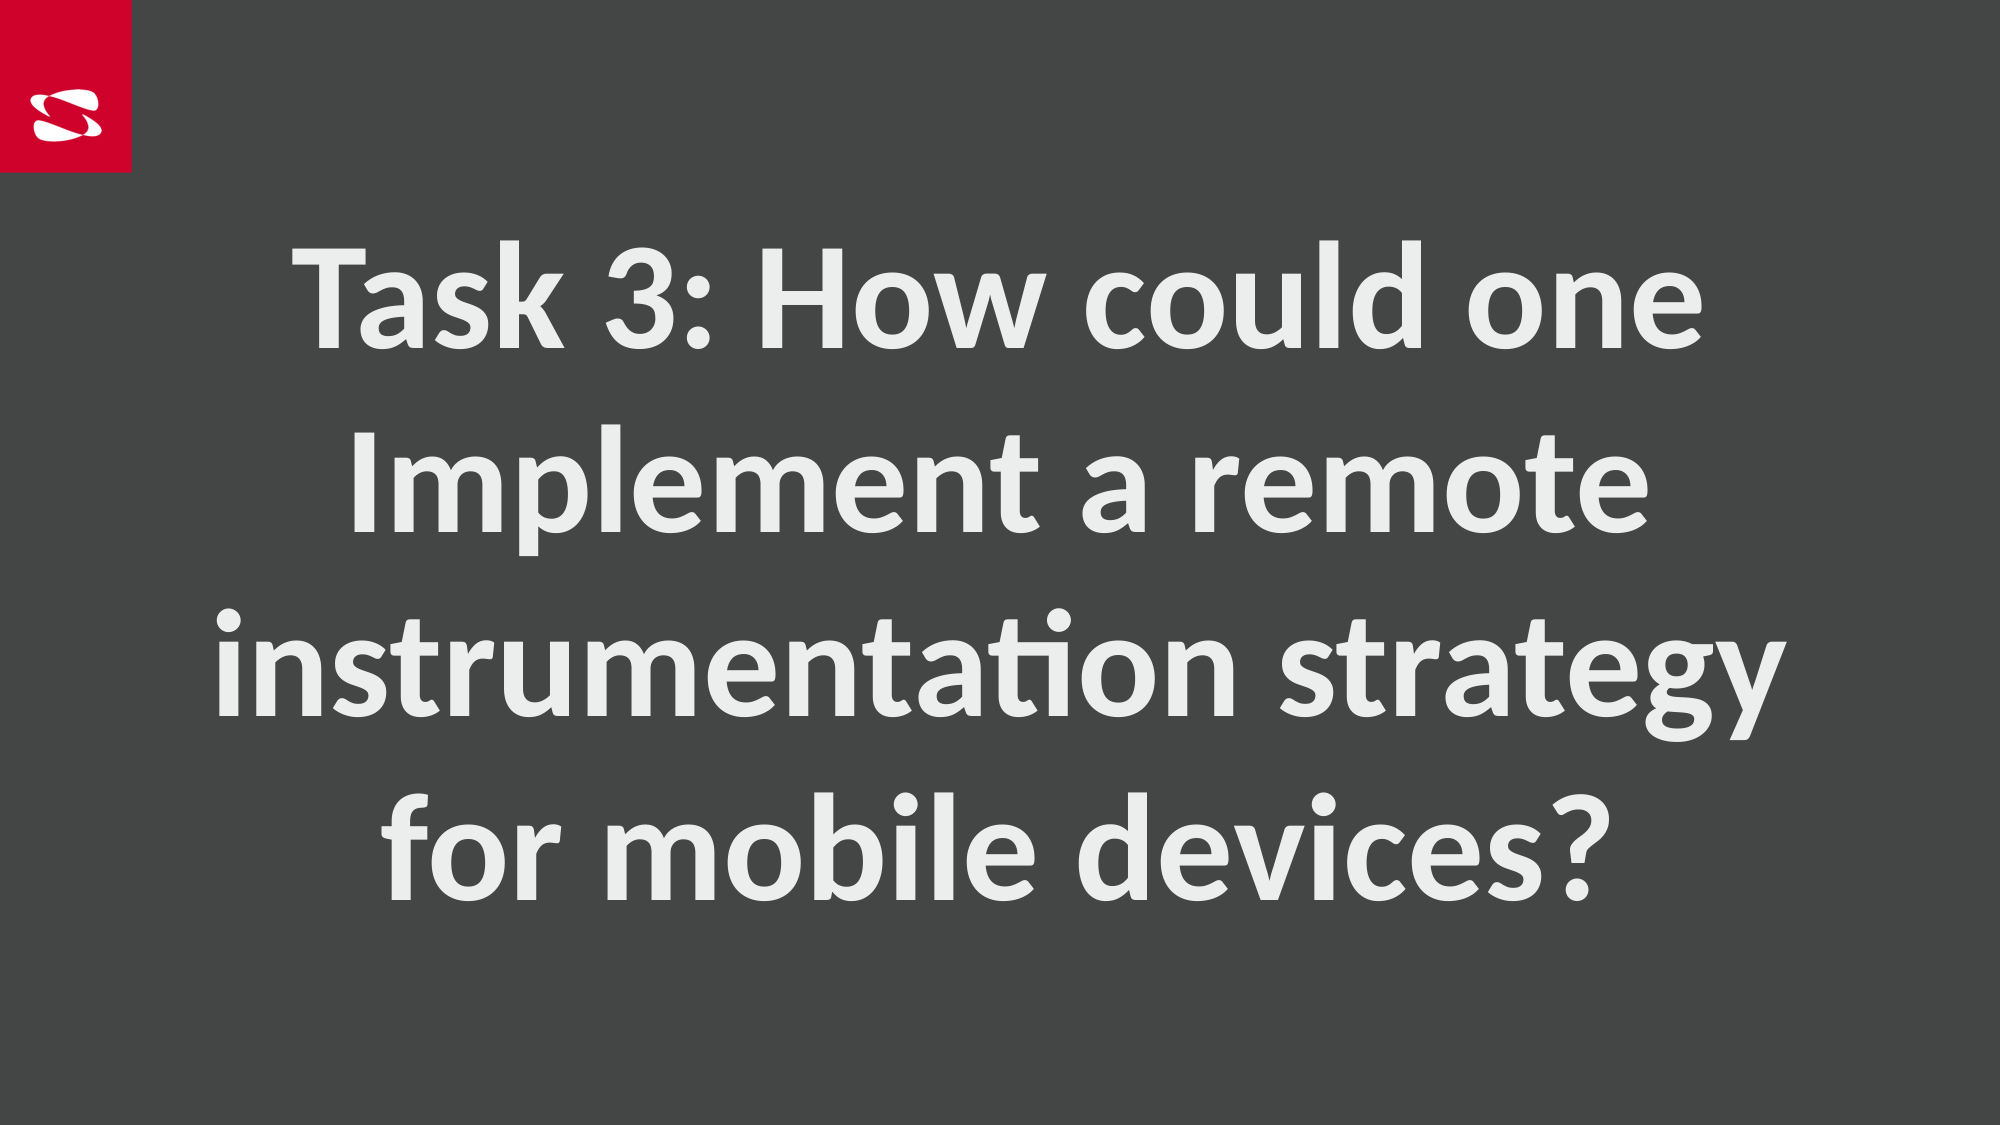

Task 3: How could one Implement a remote instrumentation strategy for mobile devices?